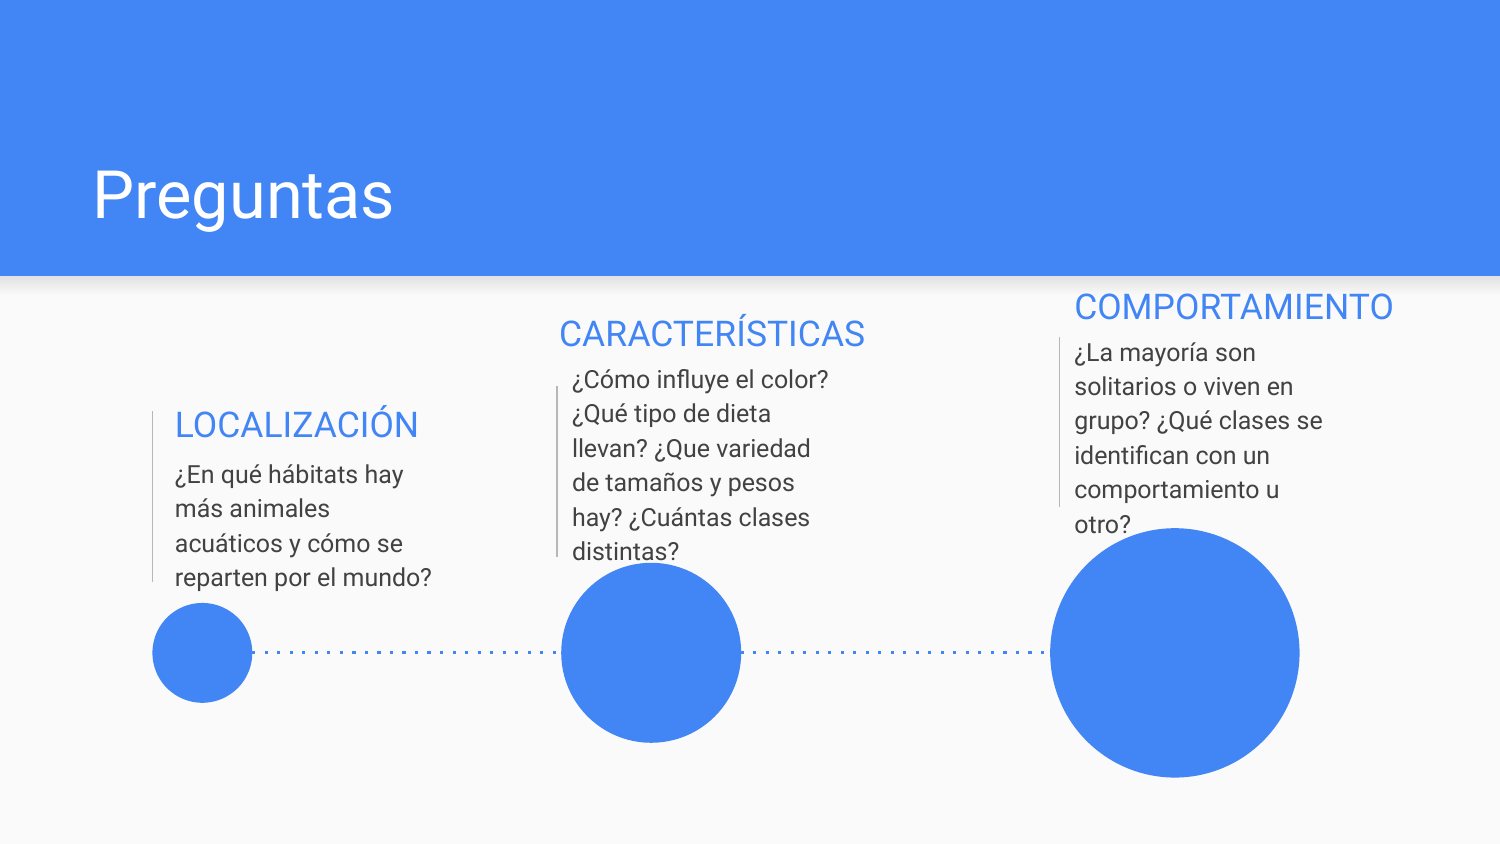

# Preguntas
COMPORTAMIENTO
CARACTERÍSTICAS
¿La mayoría son solitarios o viven en grupo? ¿Qué clases se identifican con un comportamiento u otro?
¿Cómo influye el color? ¿Qué tipo de dieta llevan? ¿Que variedad de tamaños y pesos hay? ¿Cuántas clases distintas?
LOCALIZACIÓN
¿En qué hábitats hay más animales acuáticos y cómo se reparten por el mundo?